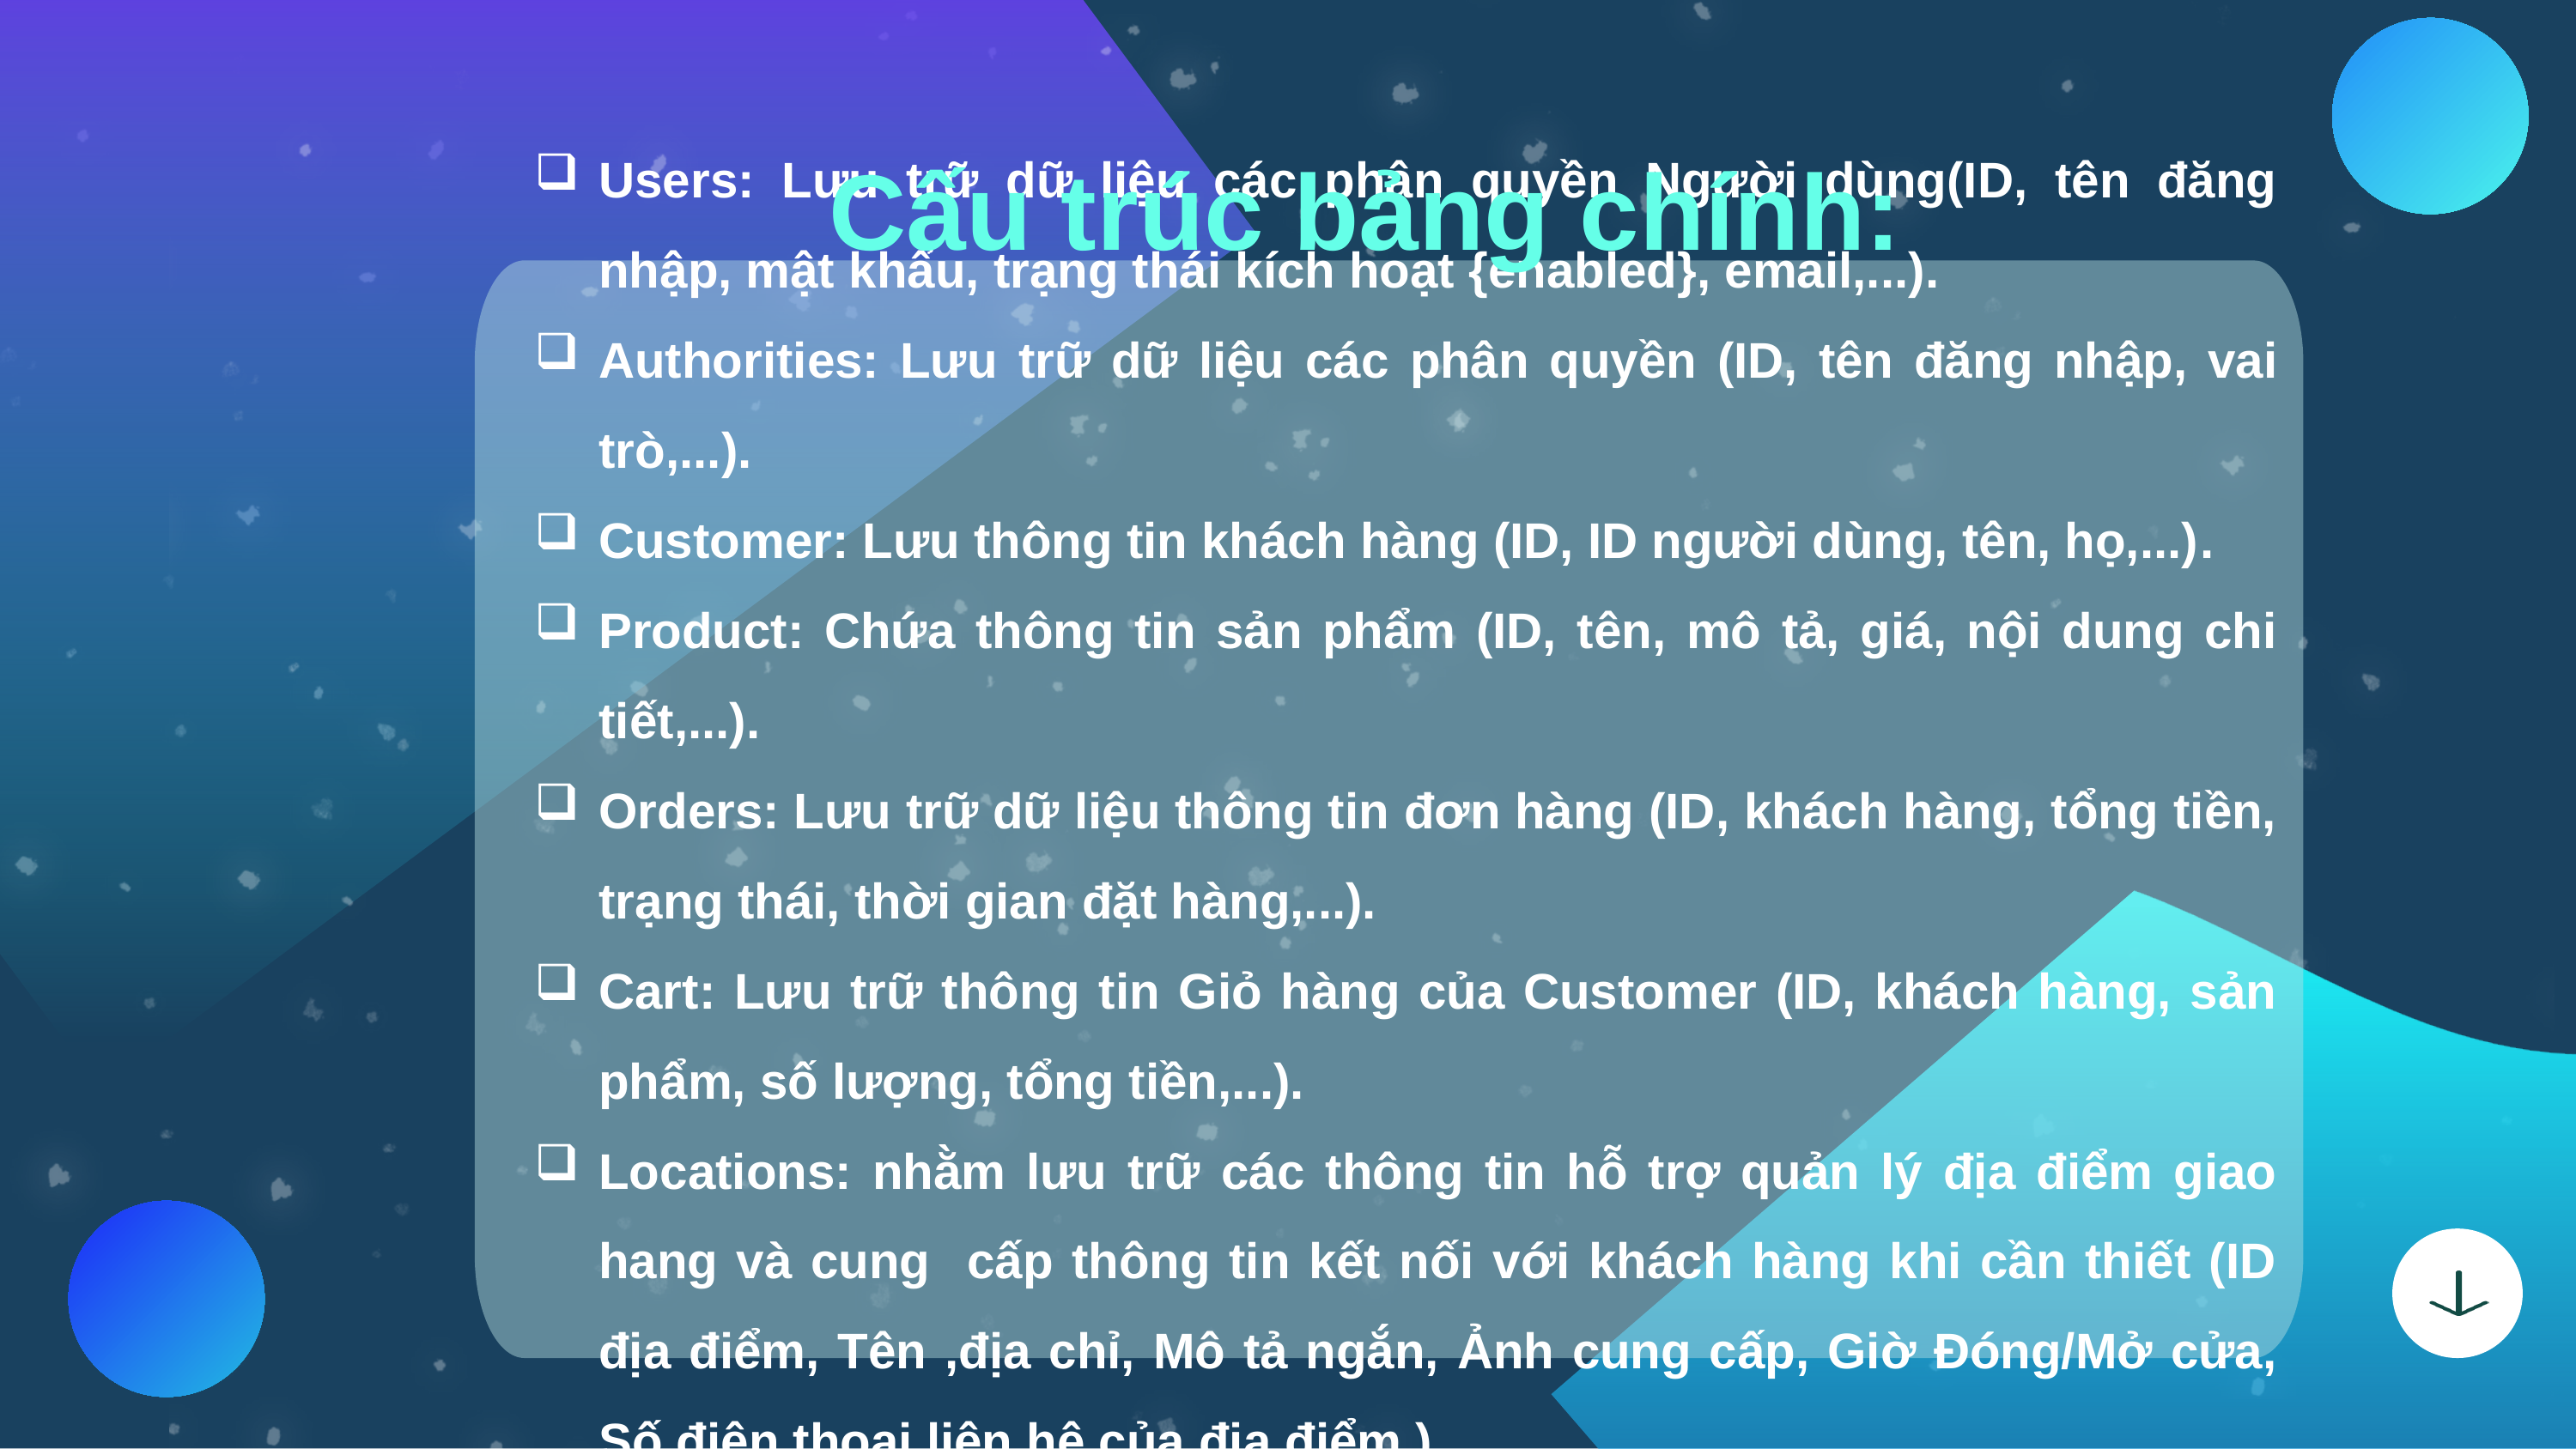

Cấu trúc bảng chính:

Users: Lưu trữ dữ liệu các phân quyền Người dùng(ID, tên đăng nhập, mật khẩu, trạng thái kích hoạt {enabled}, email,...).
Authorities: Lưu trữ dữ liệu các phân quyền (ID, tên đăng nhập, vai trò,...).
Customer: Lưu thông tin khách hàng (ID, ID người dùng, tên, họ,...).
Product: Chứa thông tin sản phẩm (ID, tên, mô tả, giá, nội dung chi tiết,...).
Orders: Lưu trữ dữ liệu thông tin đơn hàng (ID, khách hàng, tổng tiền, trạng thái, thời gian đặt hàng,...).
Cart: Lưu trữ thông tin Giỏ hàng của Customer (ID, khách hàng, sản phẩm, số lượng, tổng tiền,...).
Locations: nhằm lưu trữ các thông tin hỗ trợ quản lý địa điểm giao hang và cung  cấp thông tin kết nối với khách hàng khi cần thiết (ID địa điểm, Tên ,địa chỉ, Mô tả ngắn, Ảnh cung cấp, Giờ Đóng/Mở cửa, Số điện thoại liên hệ của địa điểm )